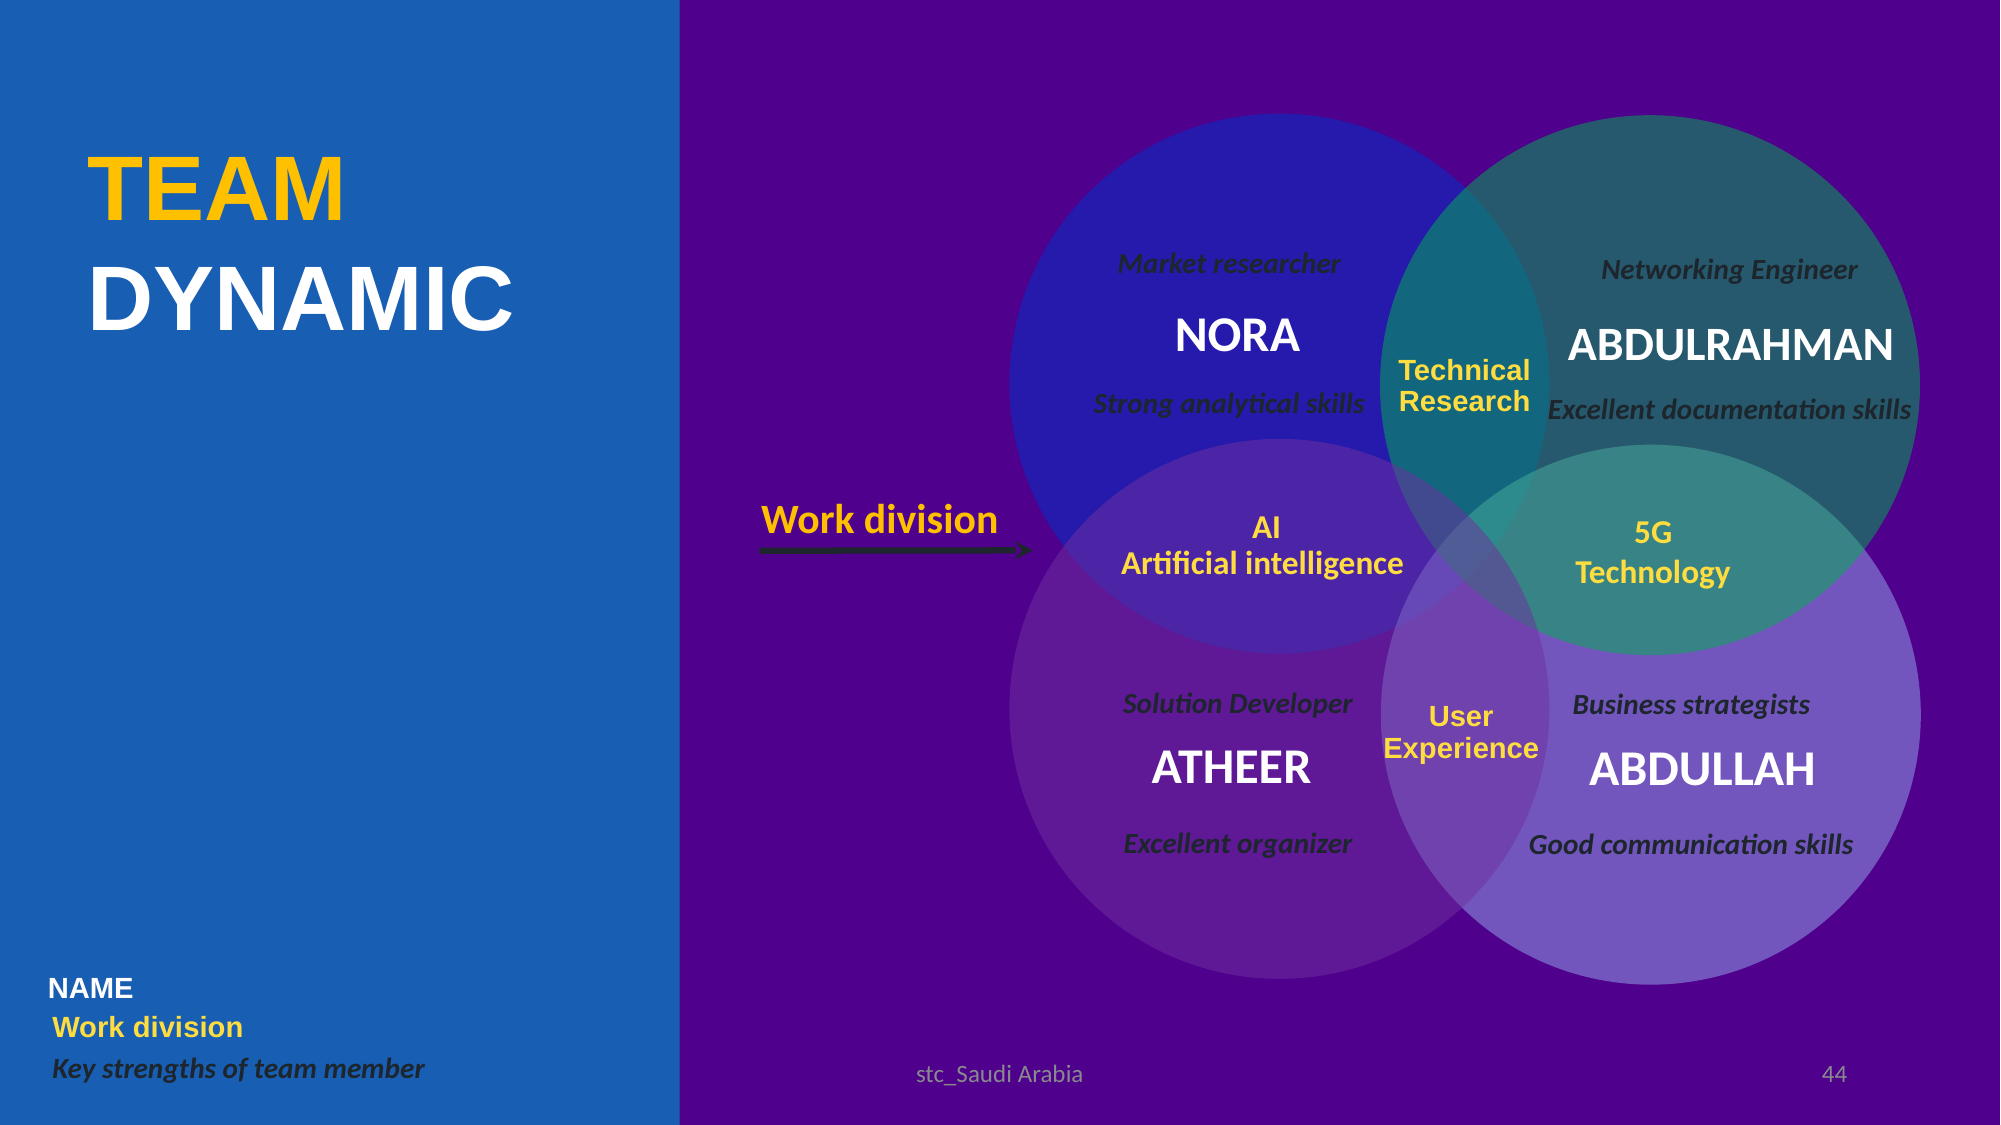

TEAM
DYNAMIC
Market researcher

Strong analytical skills
Networking Engineer

Excellent documentation skills

NORA

ABDULRAHMAN
Technical
Research

Work division
AI
Artificial intelligence
5G
Technology
Solution Developer

Excellent organizer
Business strategists

Good communication skills
User Experience
ATHEER
ABDULLAH

NAME
Work division
stc_Saudi Arabia
44
Key strengths of team member